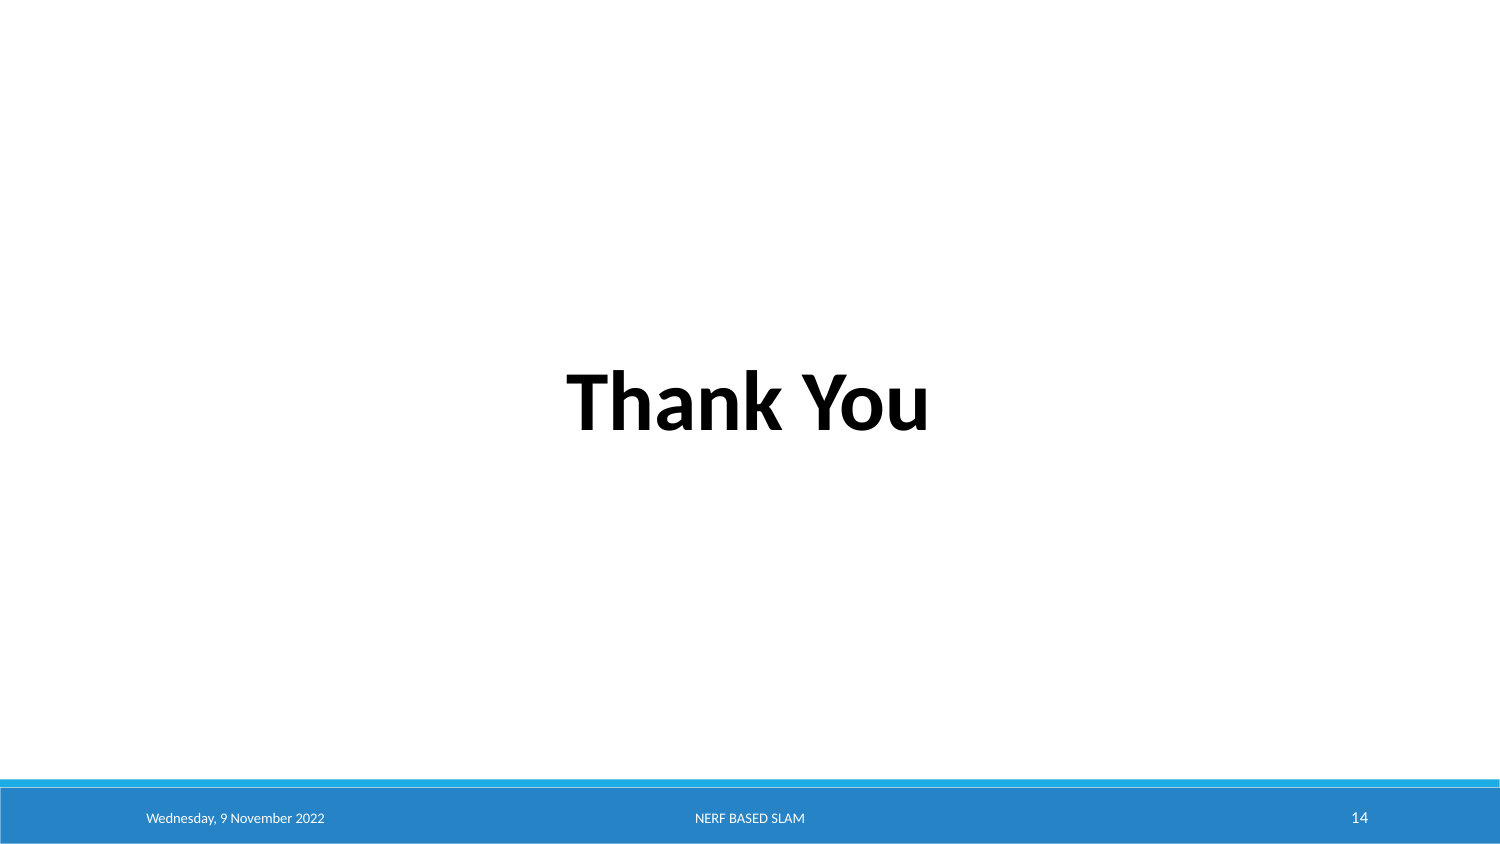

Thank You
Wednesday, 9 November 2022
NERF BASED SLAM
14